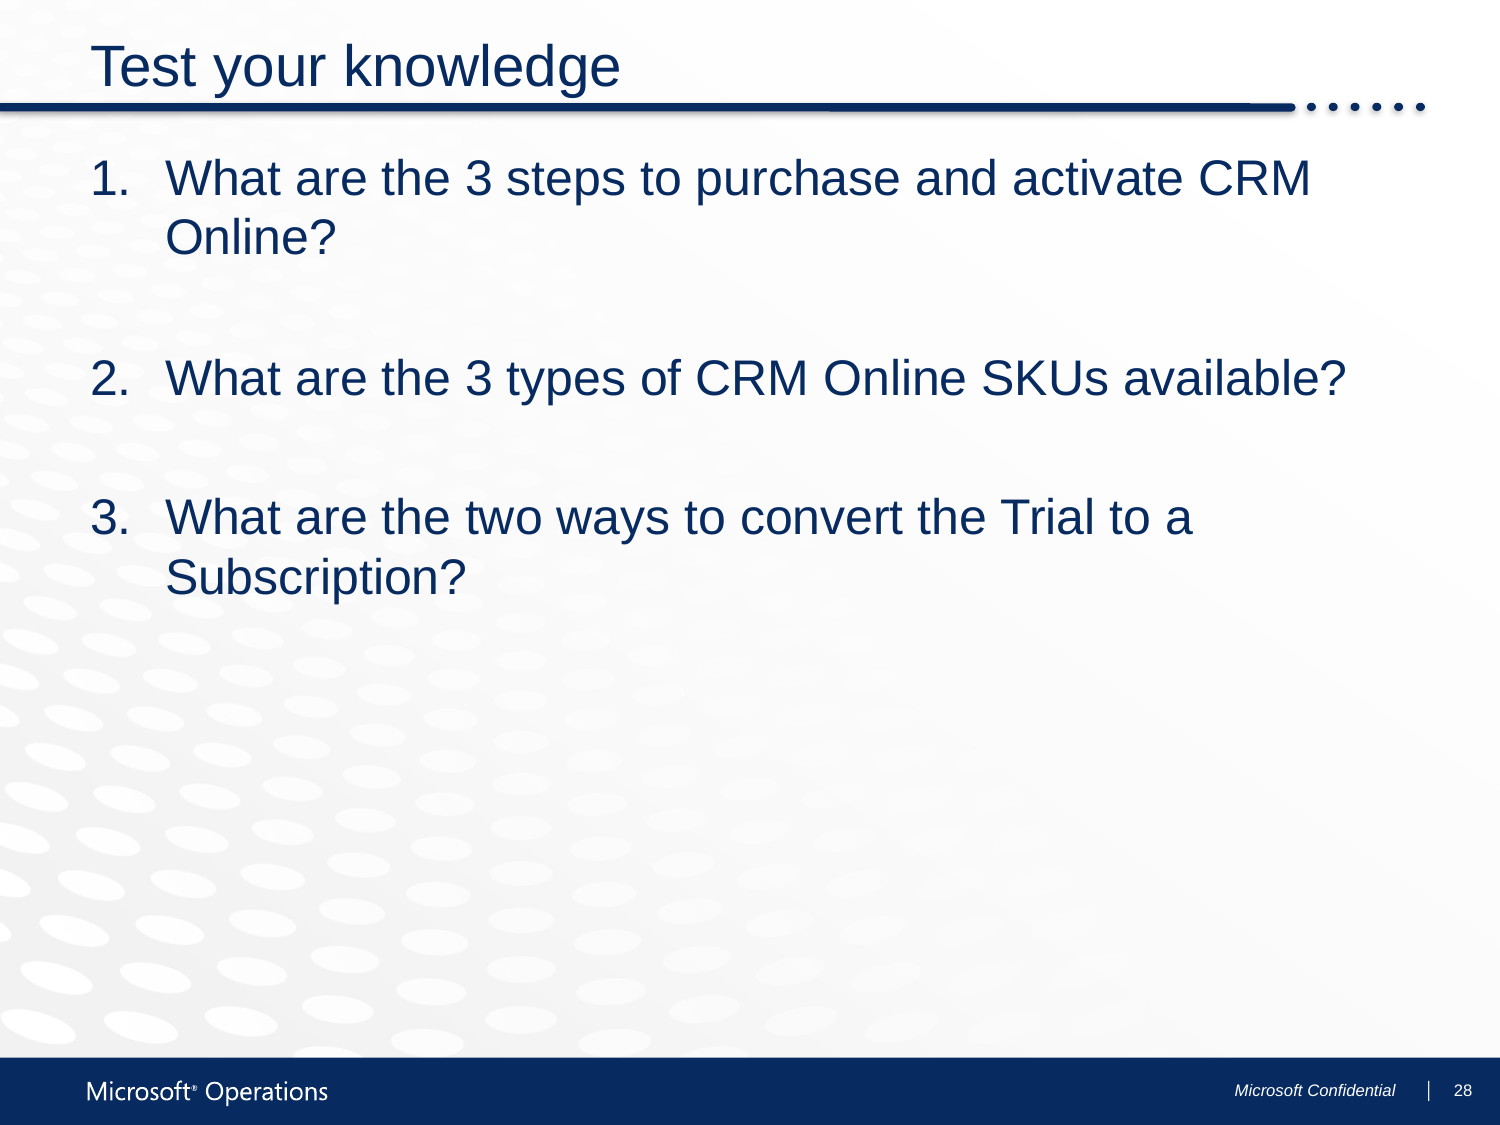

# Test your knowledge
What are the 3 steps to purchase and activate CRM Online?

What are the 3 types of CRM Online SKUs available?

What are the two ways to convert the Trial to a Subscription?